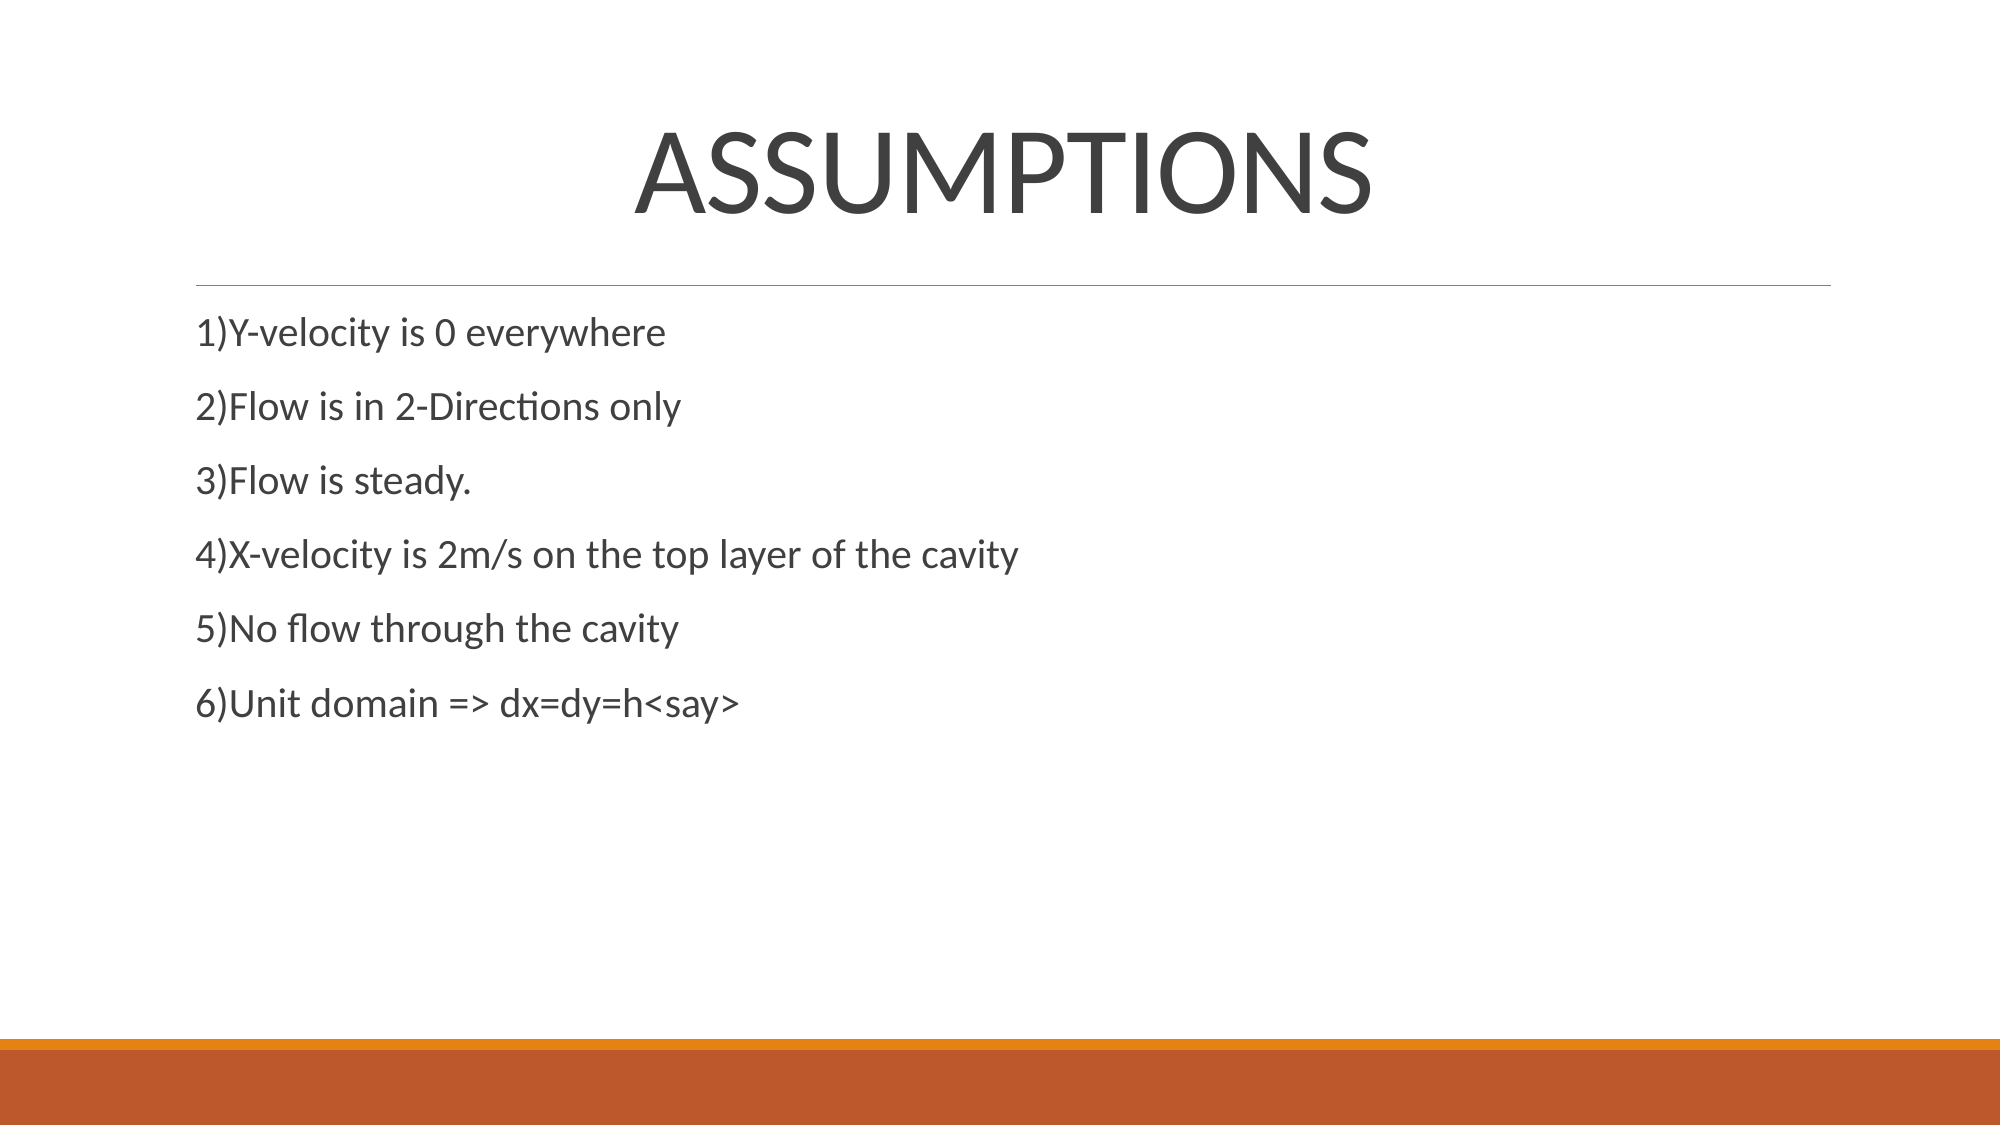

# ASSUMPTIONS
1)Y-velocity is 0 everywhere
2)Flow is in 2-Directions only
3)Flow is steady.
4)X-velocity is 2m/s on the top layer of the cavity
5)No flow through the cavity
6)Unit domain => dx=dy=h<say>